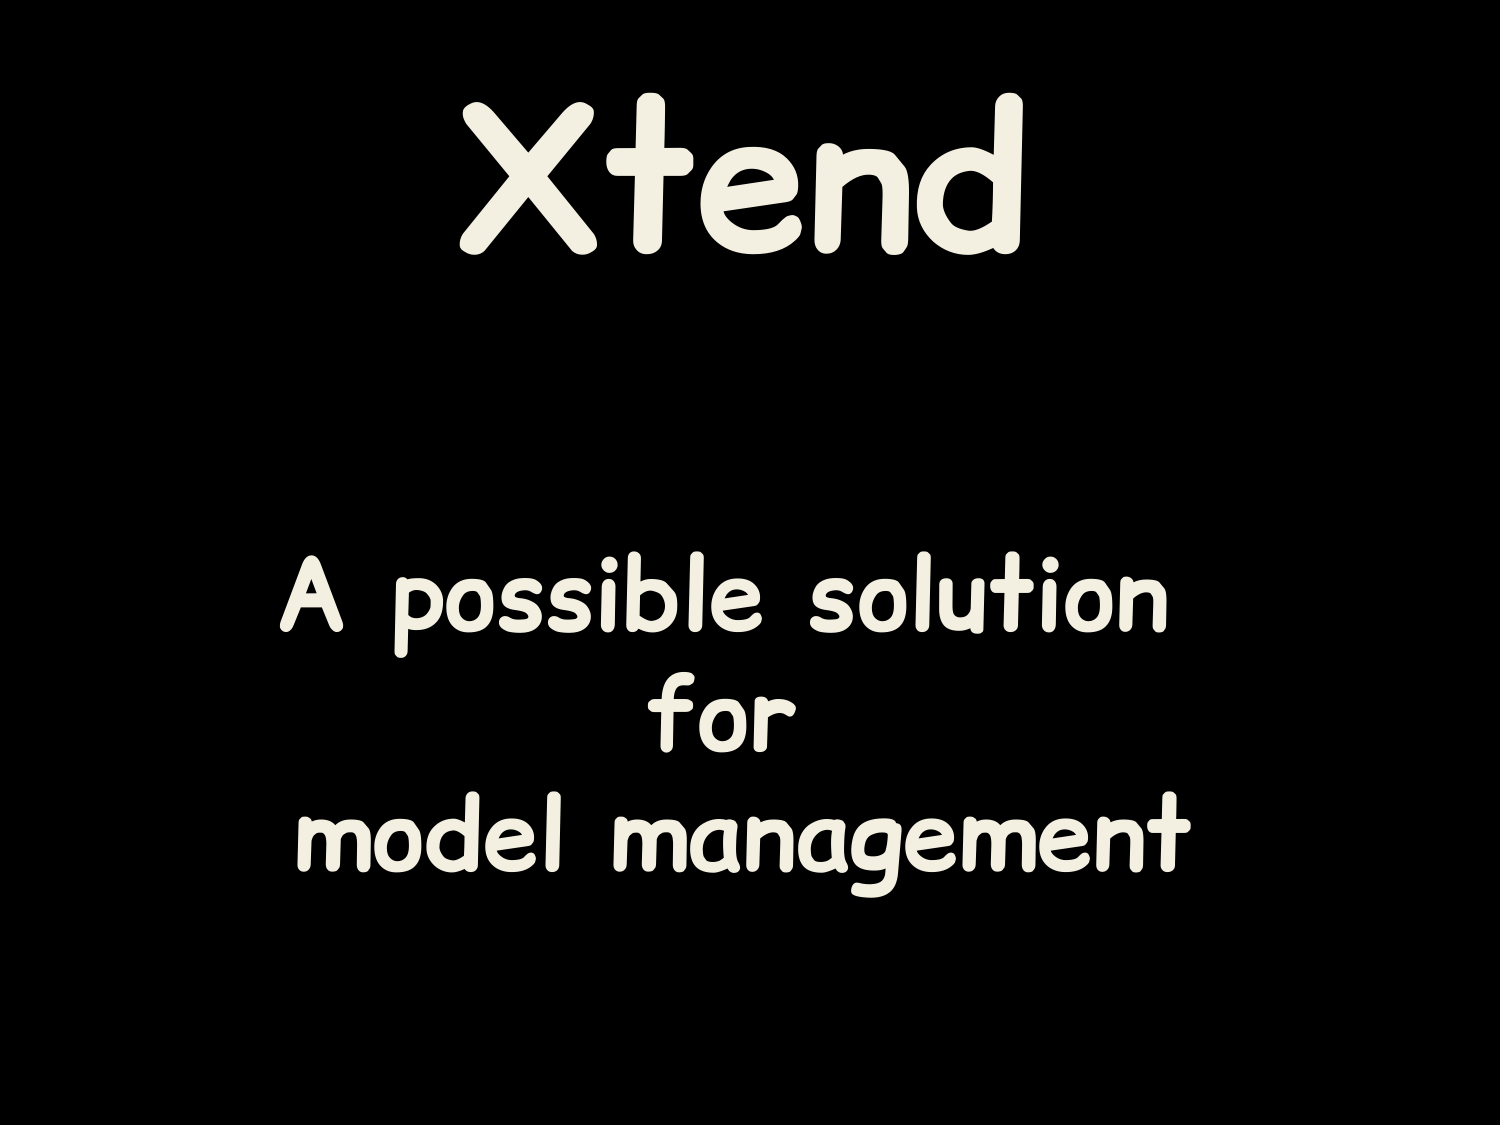

Xtend

A possible solution
for
model management